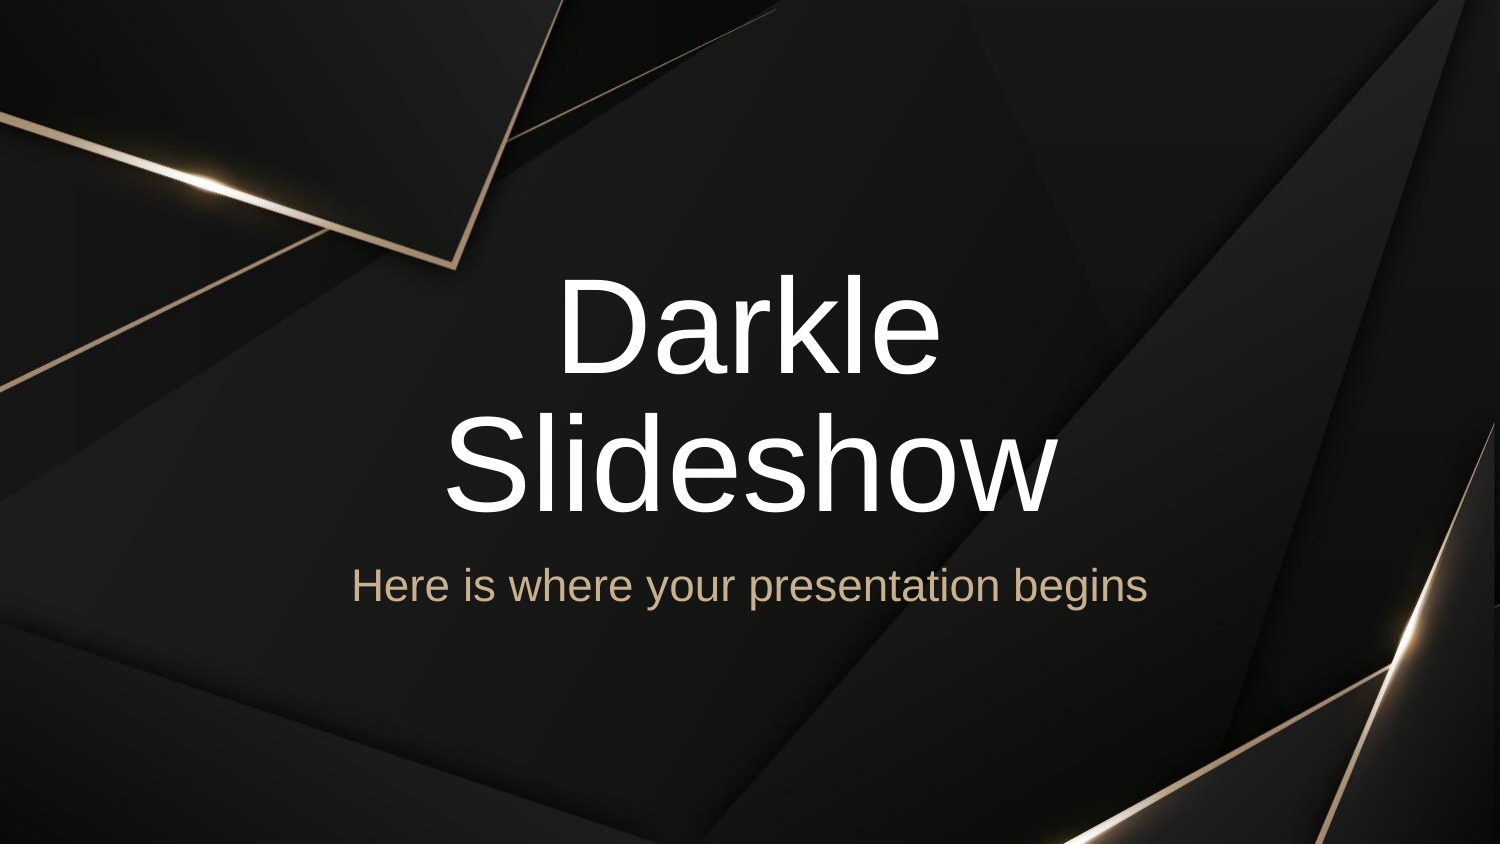

# Darkle Slideshow
Here is where your presentation begins